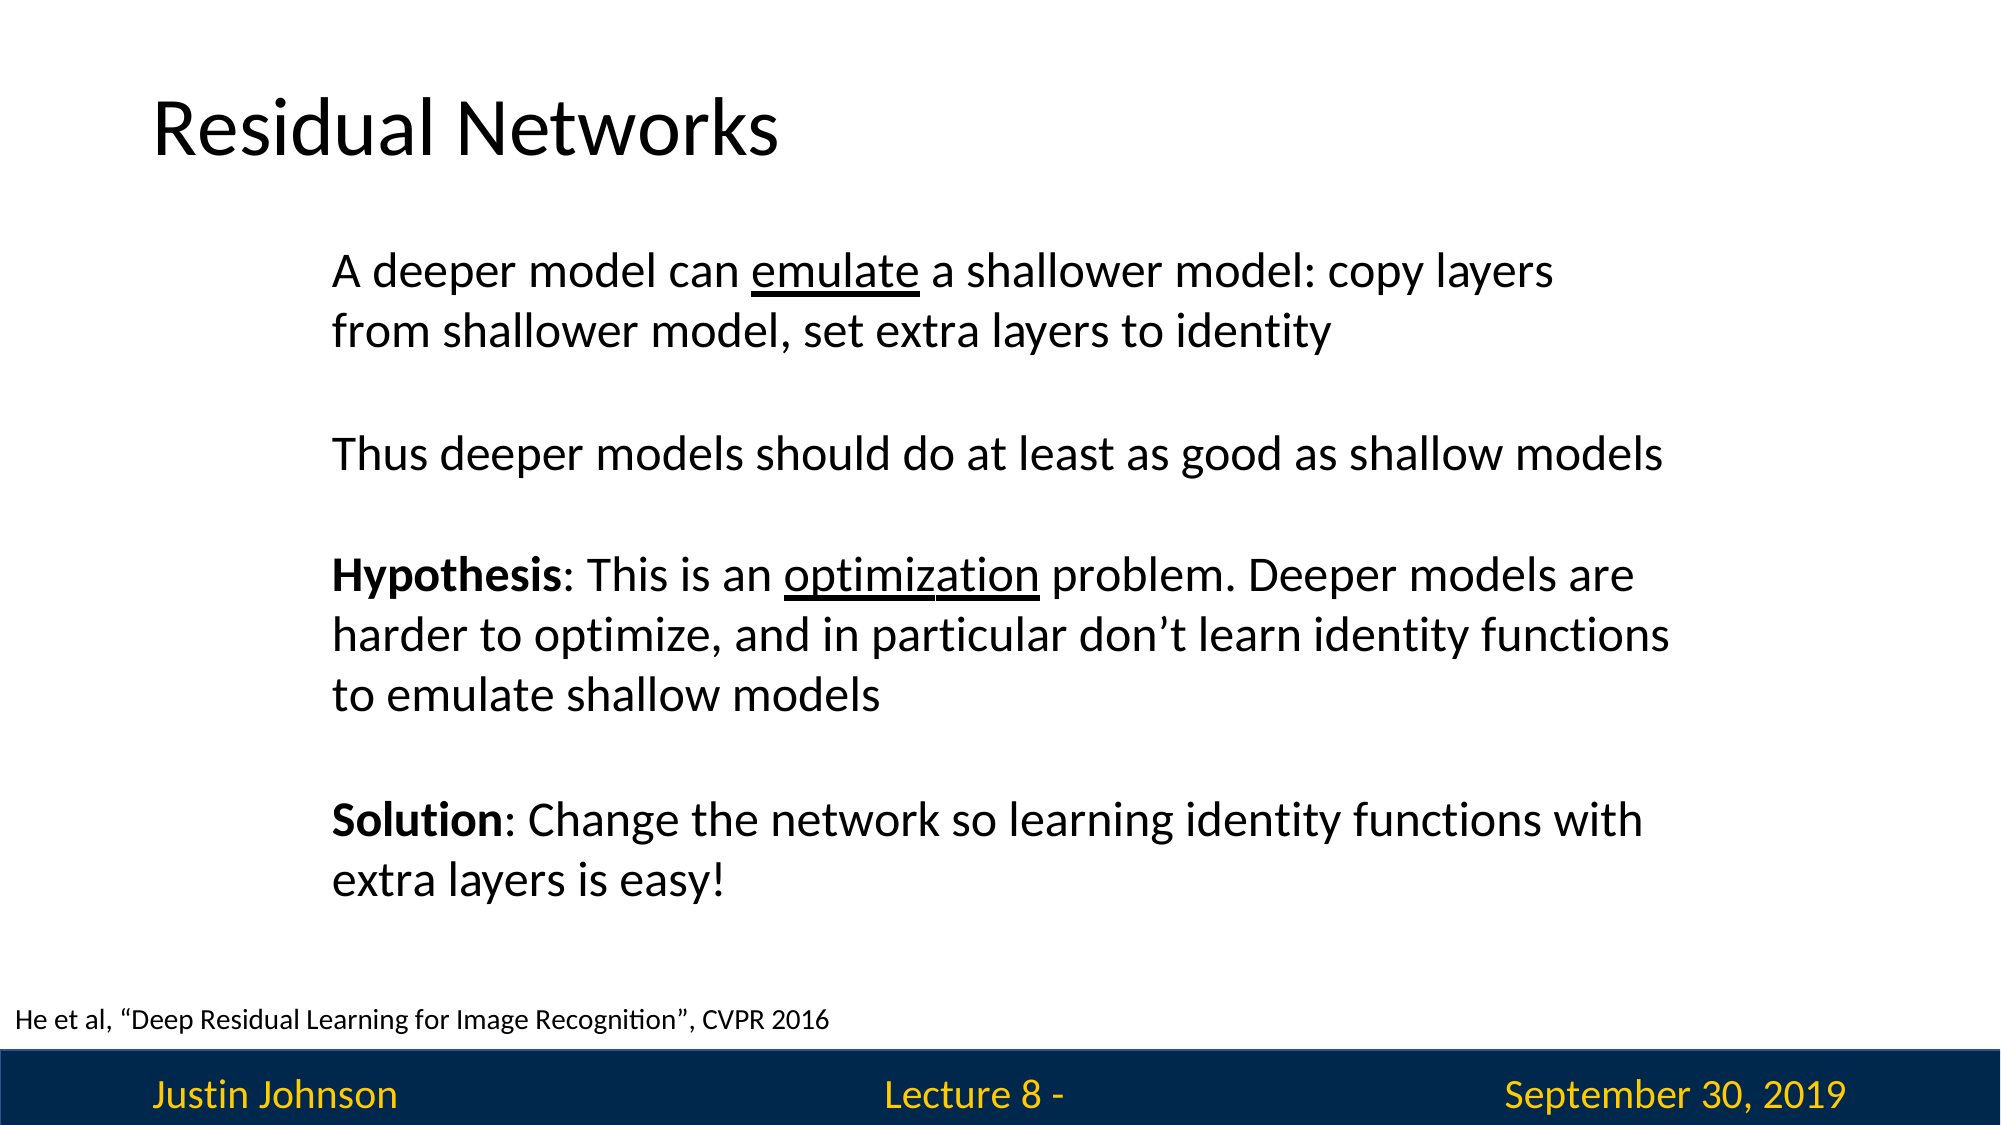

# Residual Networks
A deeper model can emulate a shallower model: copy layers from shallower model, set extra layers to identity

Thus deeper models should do at least as good as shallow models

Hypothesis: This is an optimization problem. Deeper models are harder to optimize, and in particular don’t learn identity functions to emulate shallow models

Solution: Change the network so learning identity functions with extra layers is easy!
He et al, “Deep Residual Learning for Image Recognition”, CVPR 2016
Justin Johnson
September 30, 2019
Lecture 8 - 359